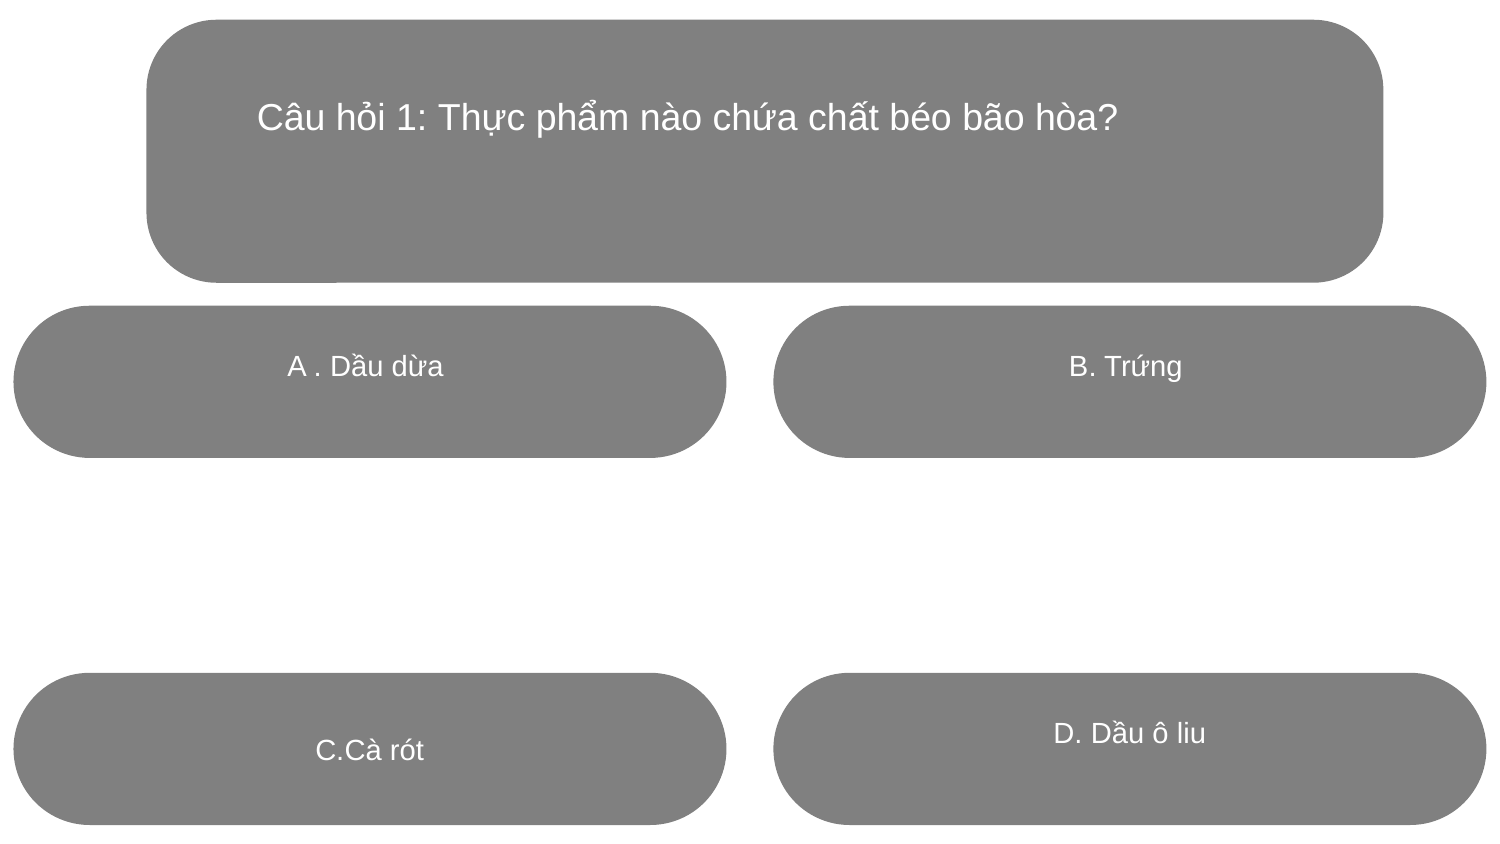

Câu hỏi 1: Thực phẩm nào chứa chất béo bão hòa?

A . Dầu dừa

B. Trứng

C.Cà rót
D. Dầu ô liu